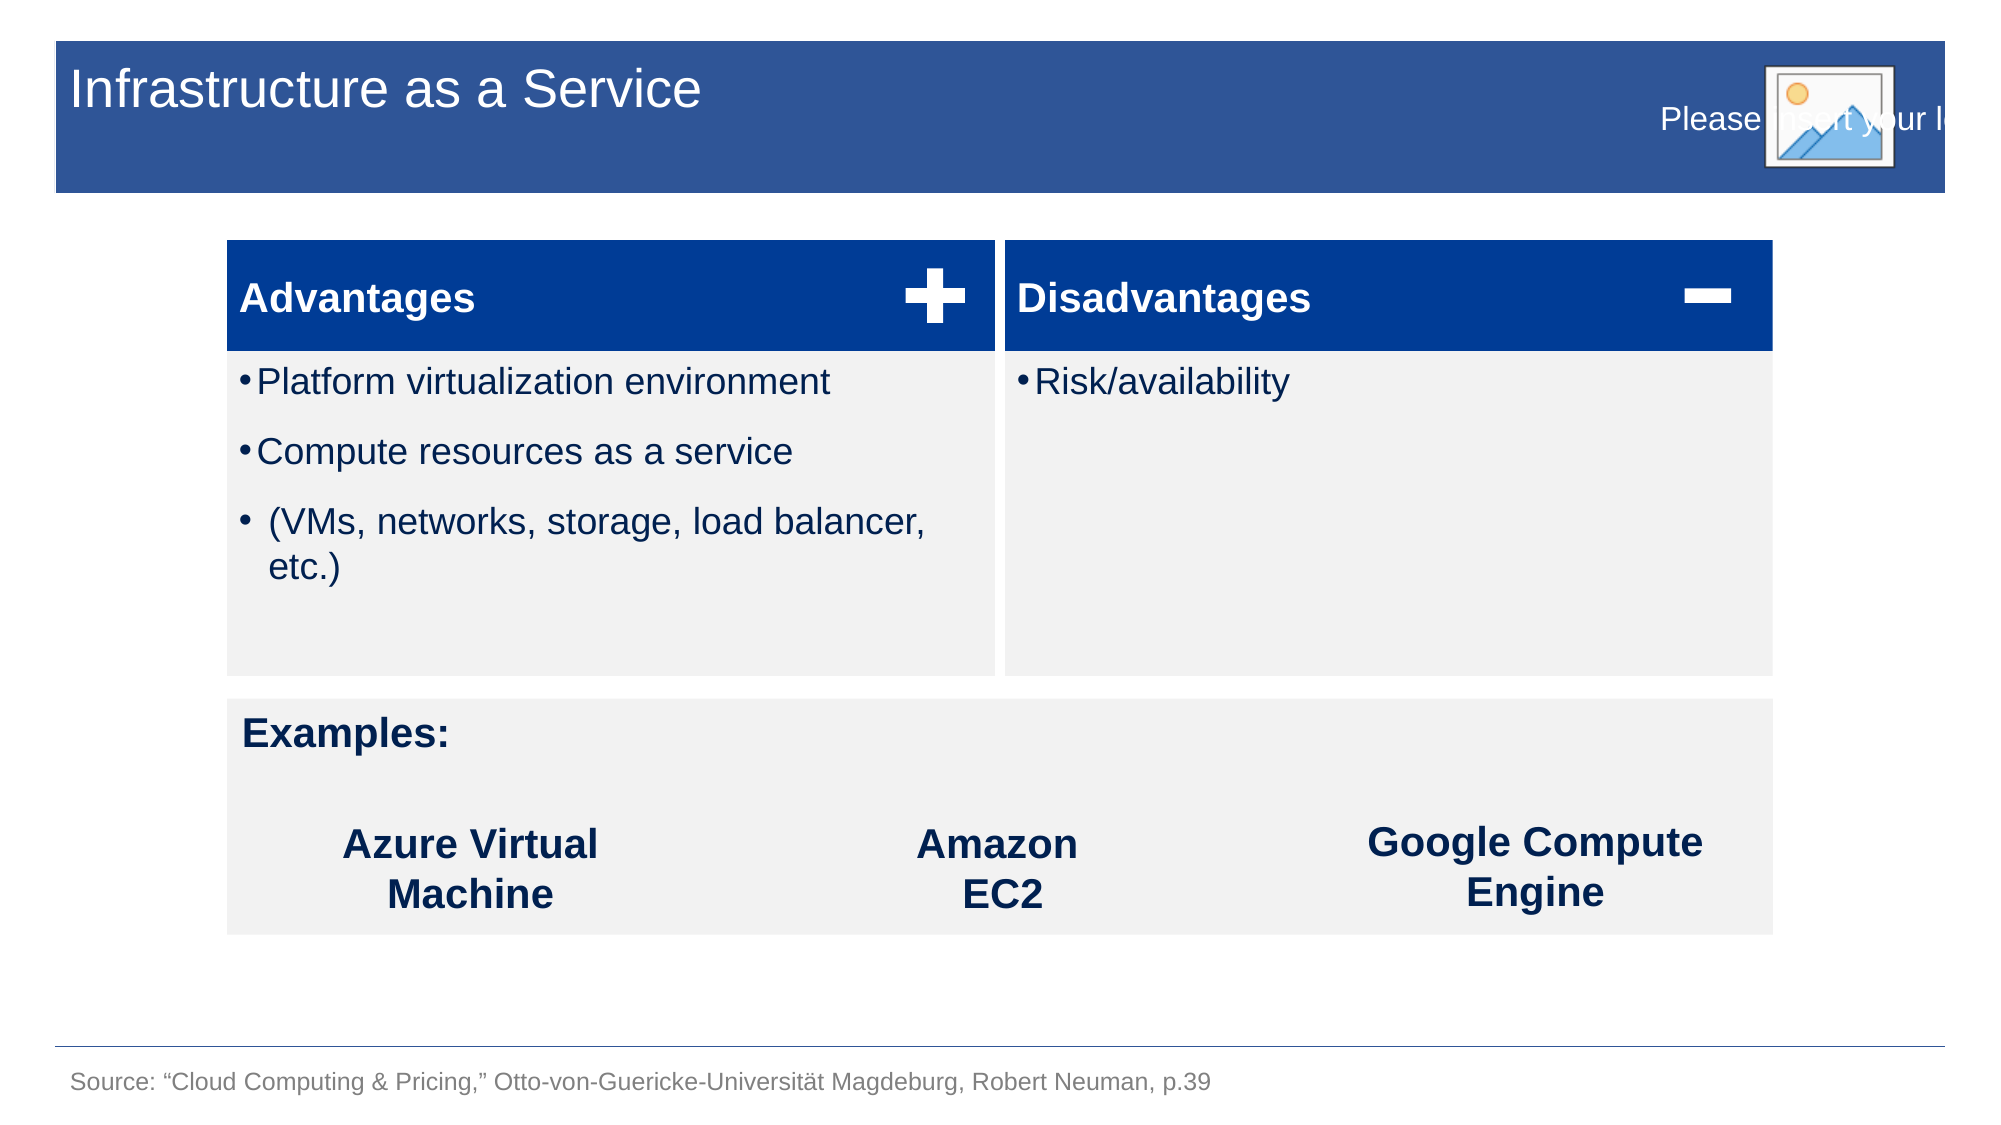

# Infrastructure as a Service

Advantages

Platform virtualization environment
Compute resources as a service
(VMs, networks, storage, load balancer, etc.)
Disadvantages

Risk/availability

Examples:
Google Compute Engine
Azure Virtual Machine
Amazon
EC2
Source: “Cloud Computing & Pricing,” Otto-von-Guericke-Universität Magdeburg, Robert Neuman, p.39​